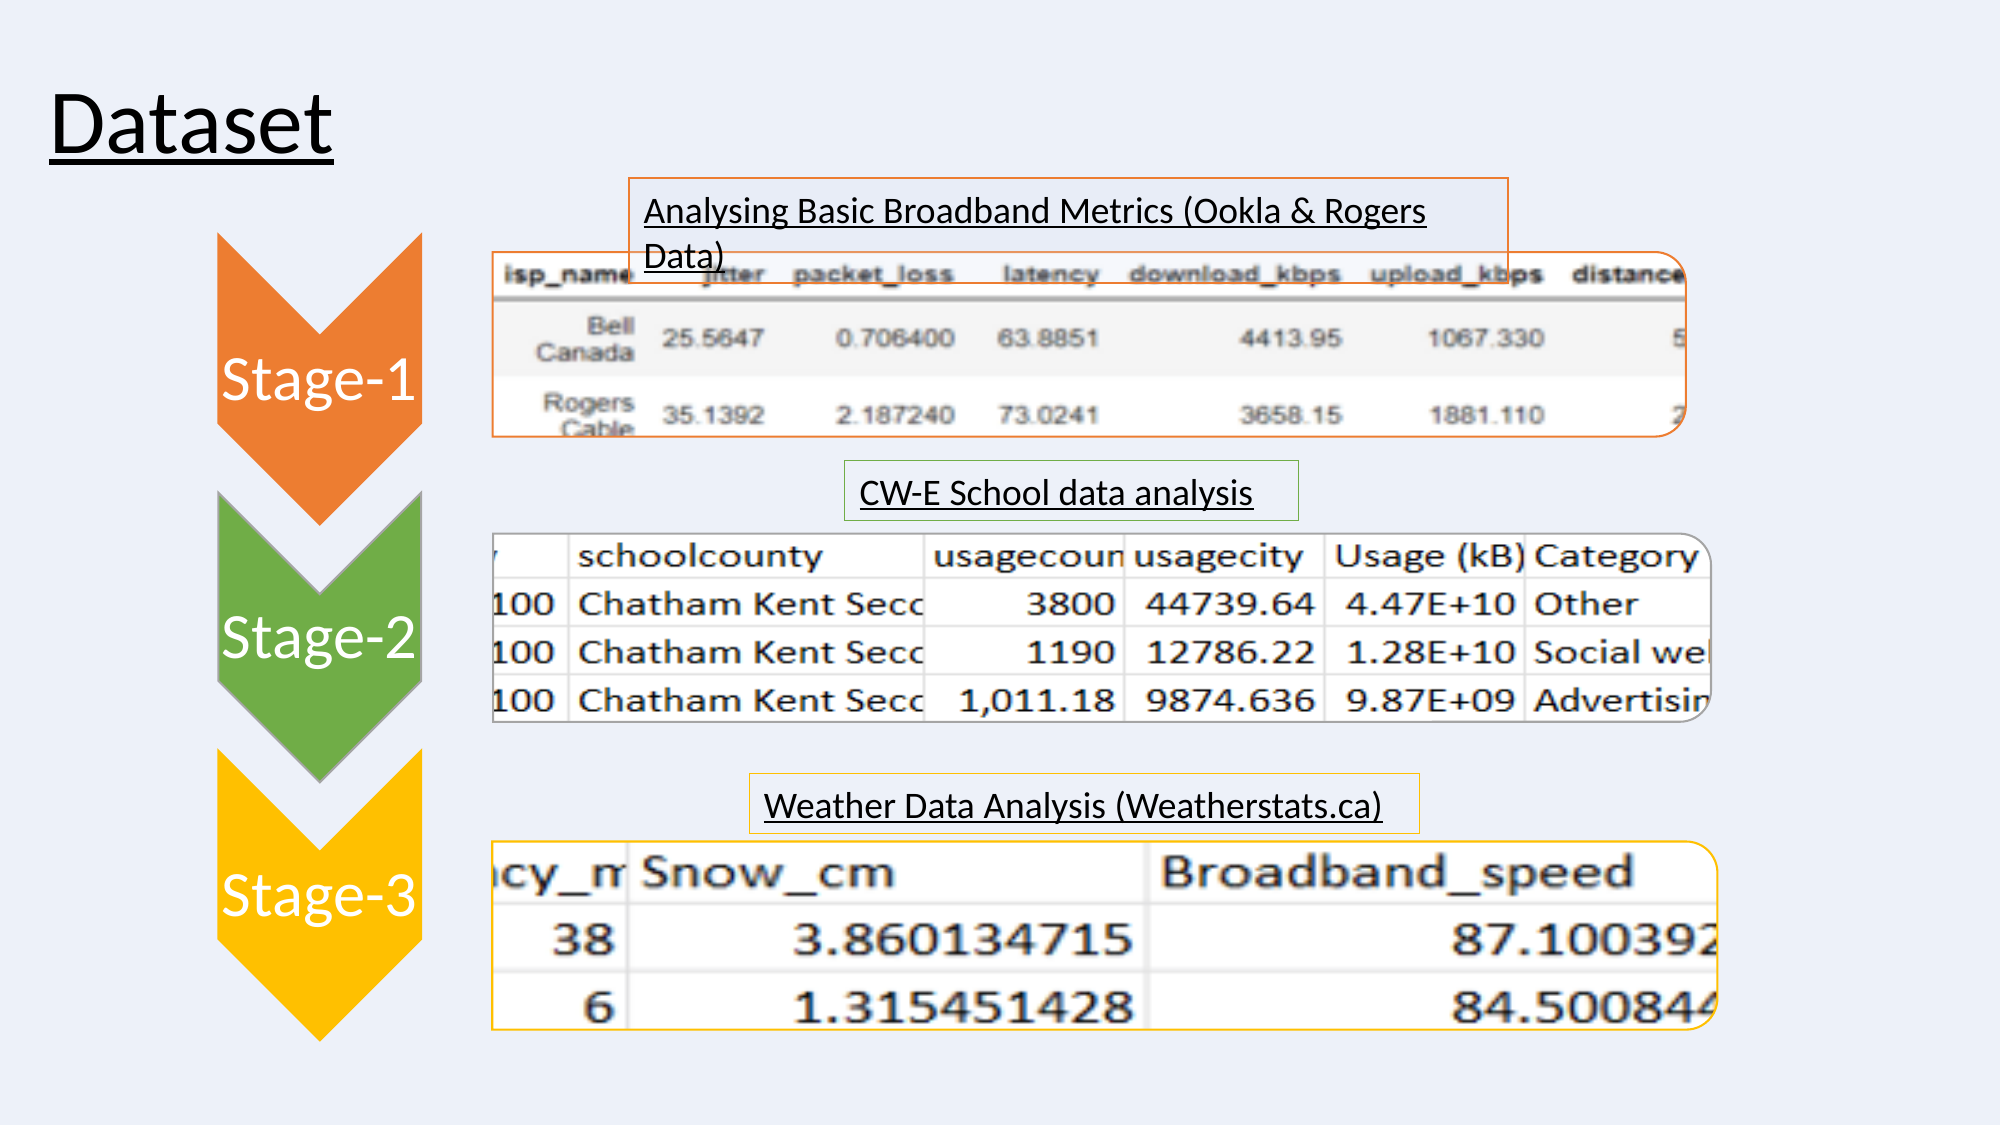

# Dataset
Analysing Basic Broadband Metrics (Ookla & Rogers Data)
Stage-1
Stage-2
Stage-3
CW-E School data analysis
Weather Data Analysis (Weatherstats.ca)